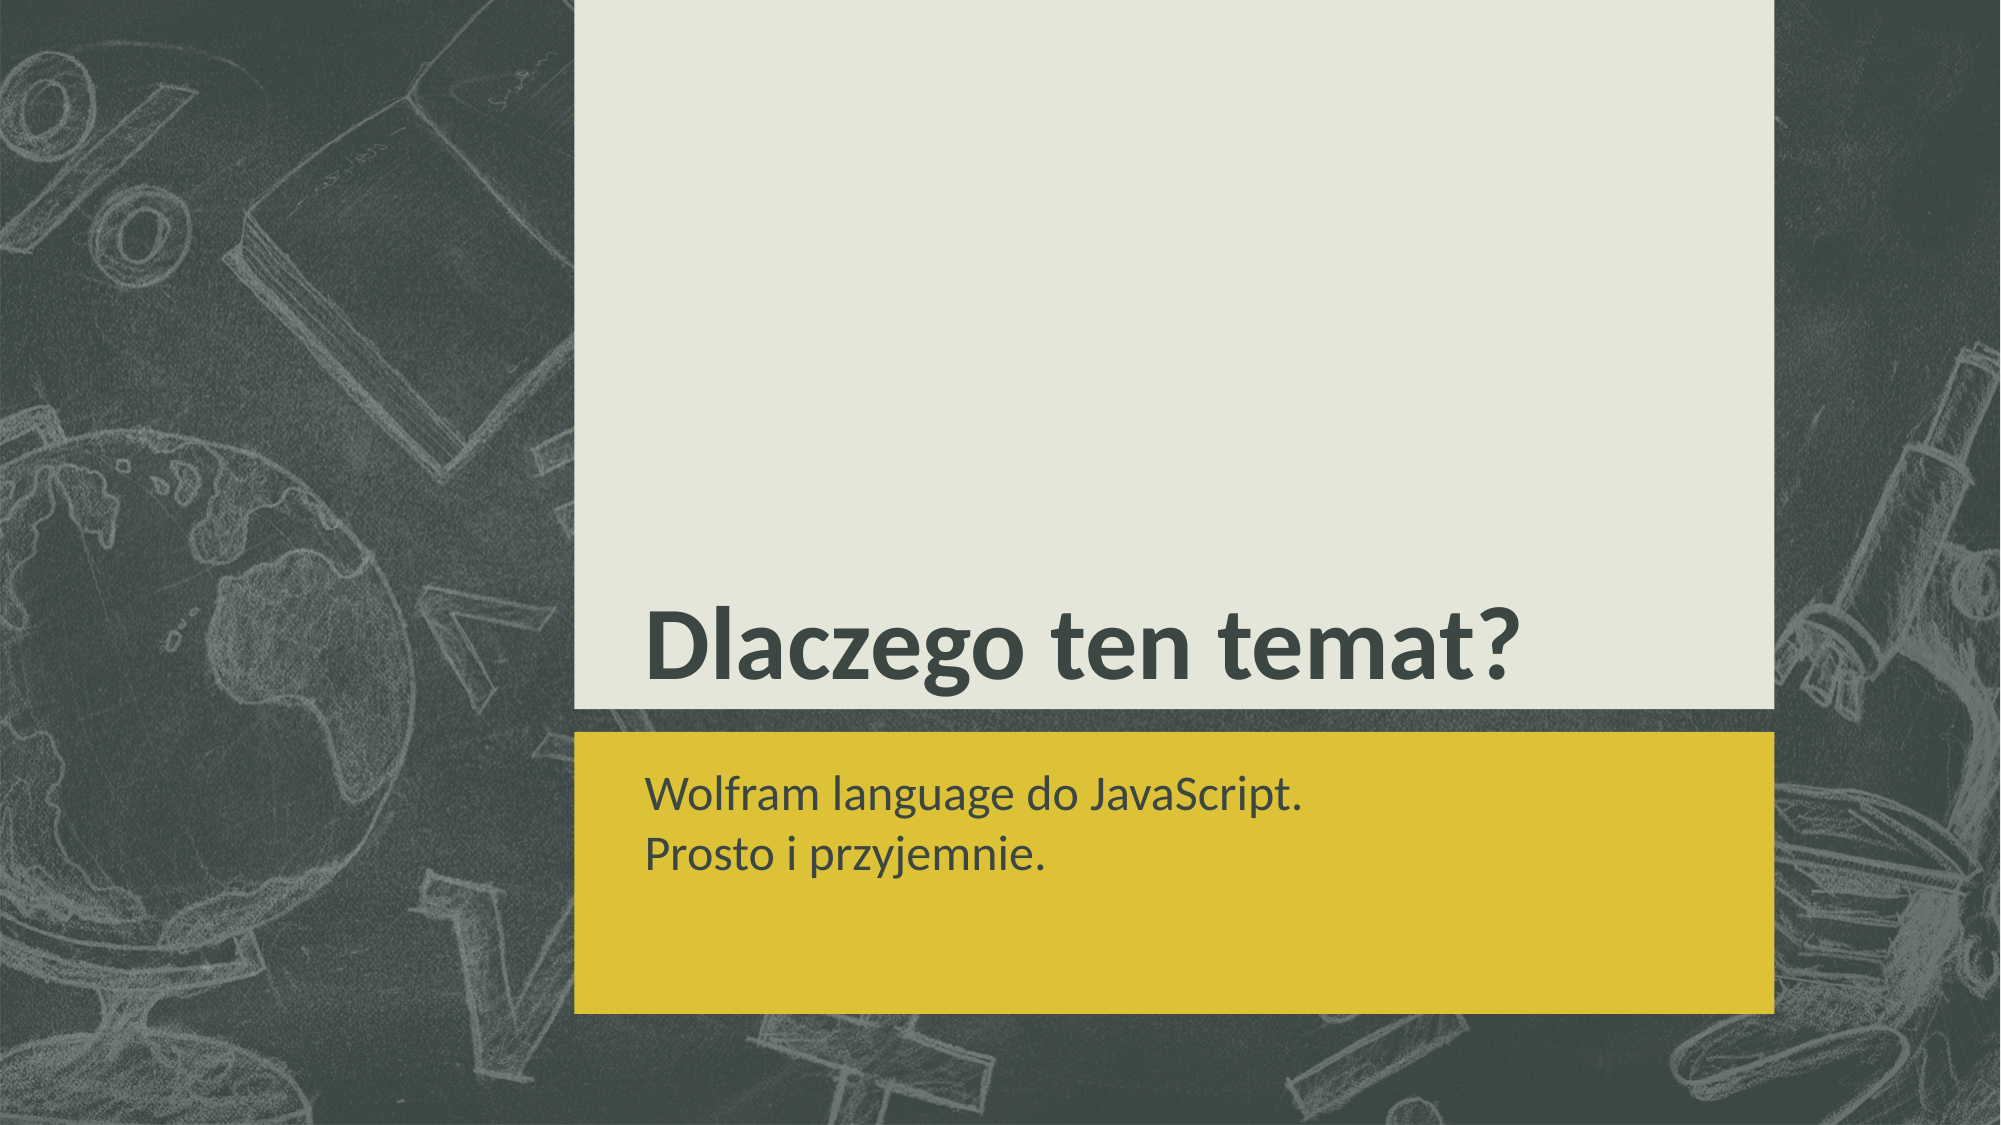

# Dlaczego ten temat?
Wolfram language do JavaScript.
Prosto i przyjemnie.